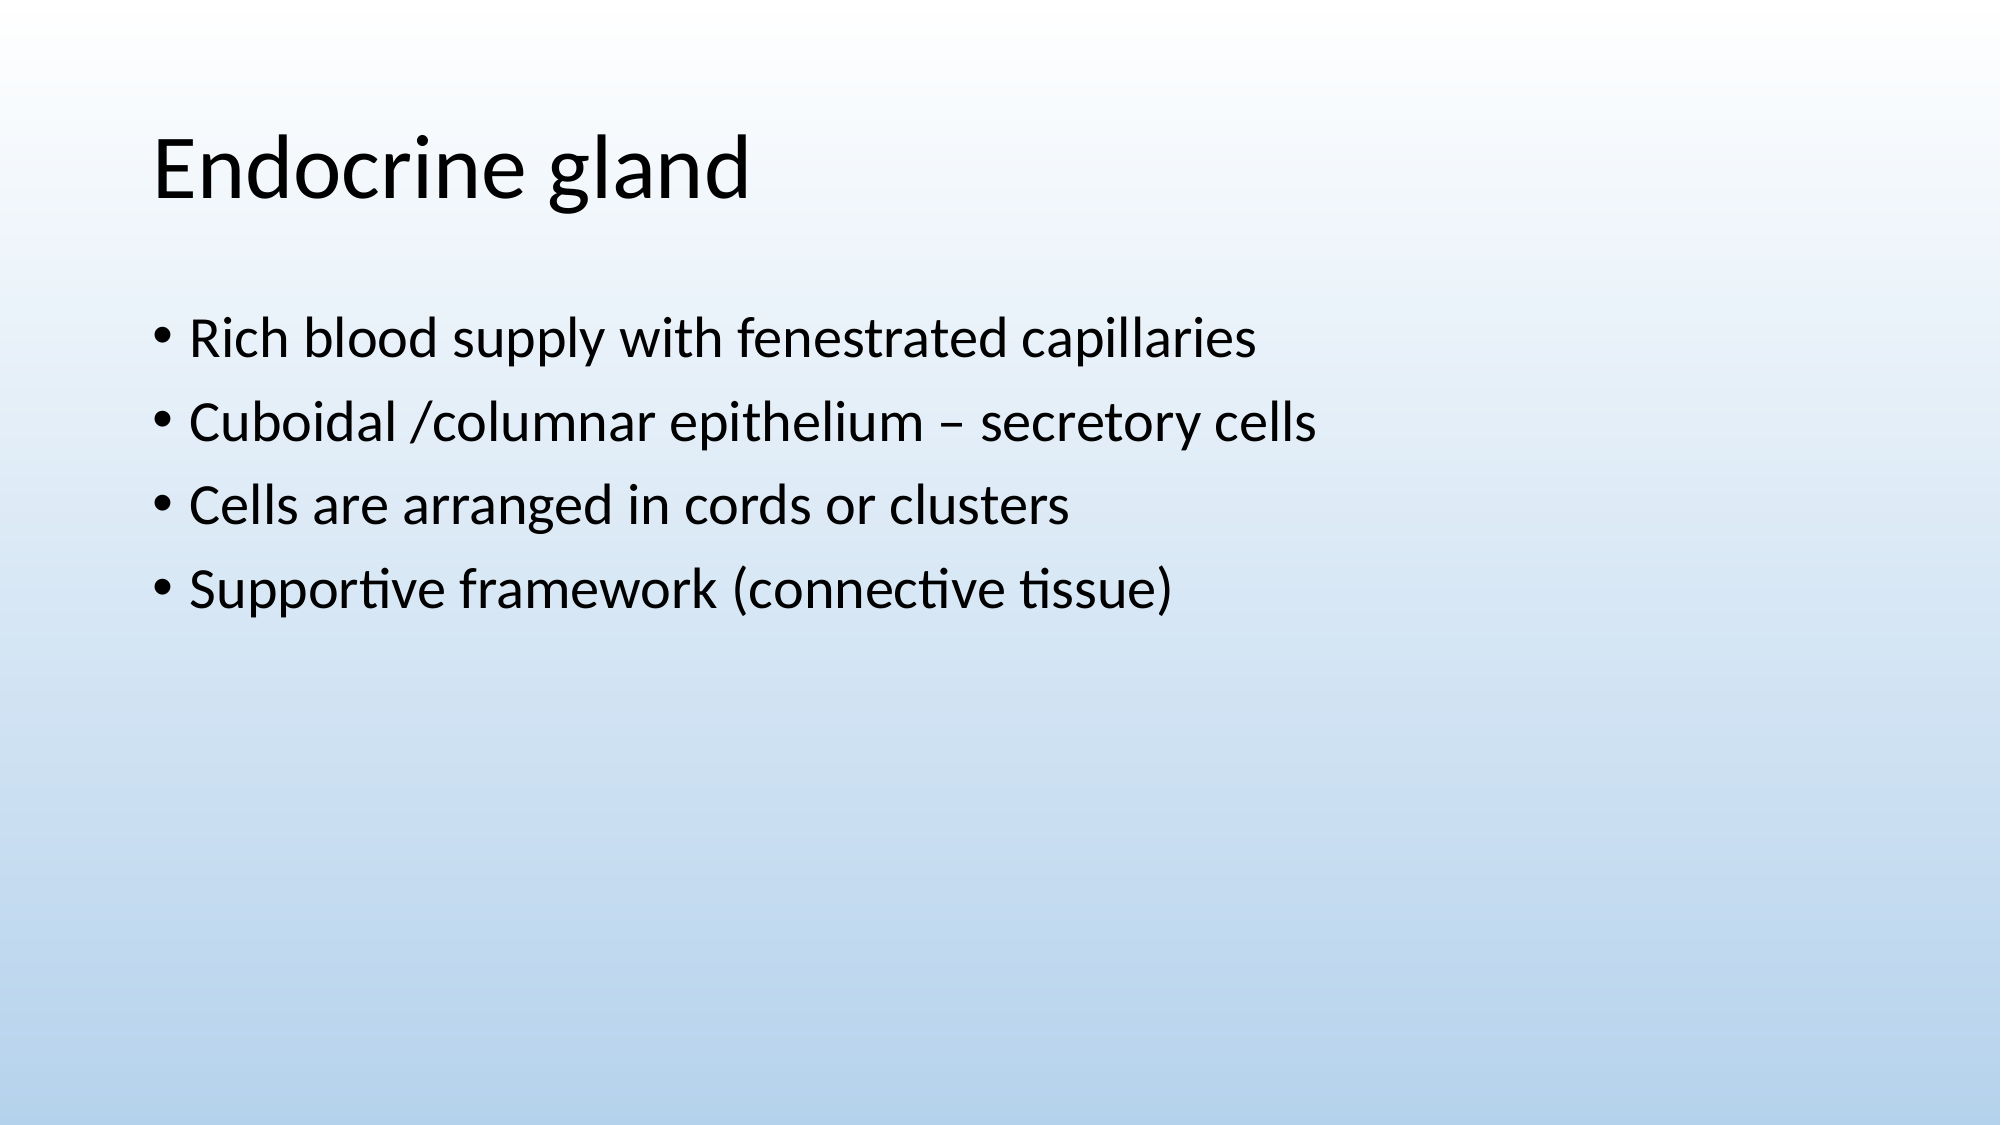

# Endocrine gland
Rich blood supply with fenestrated capillaries
Cuboidal /columnar epithelium – secretory cells
Cells are arranged in cords or clusters
Supportive framework (connective tissue)